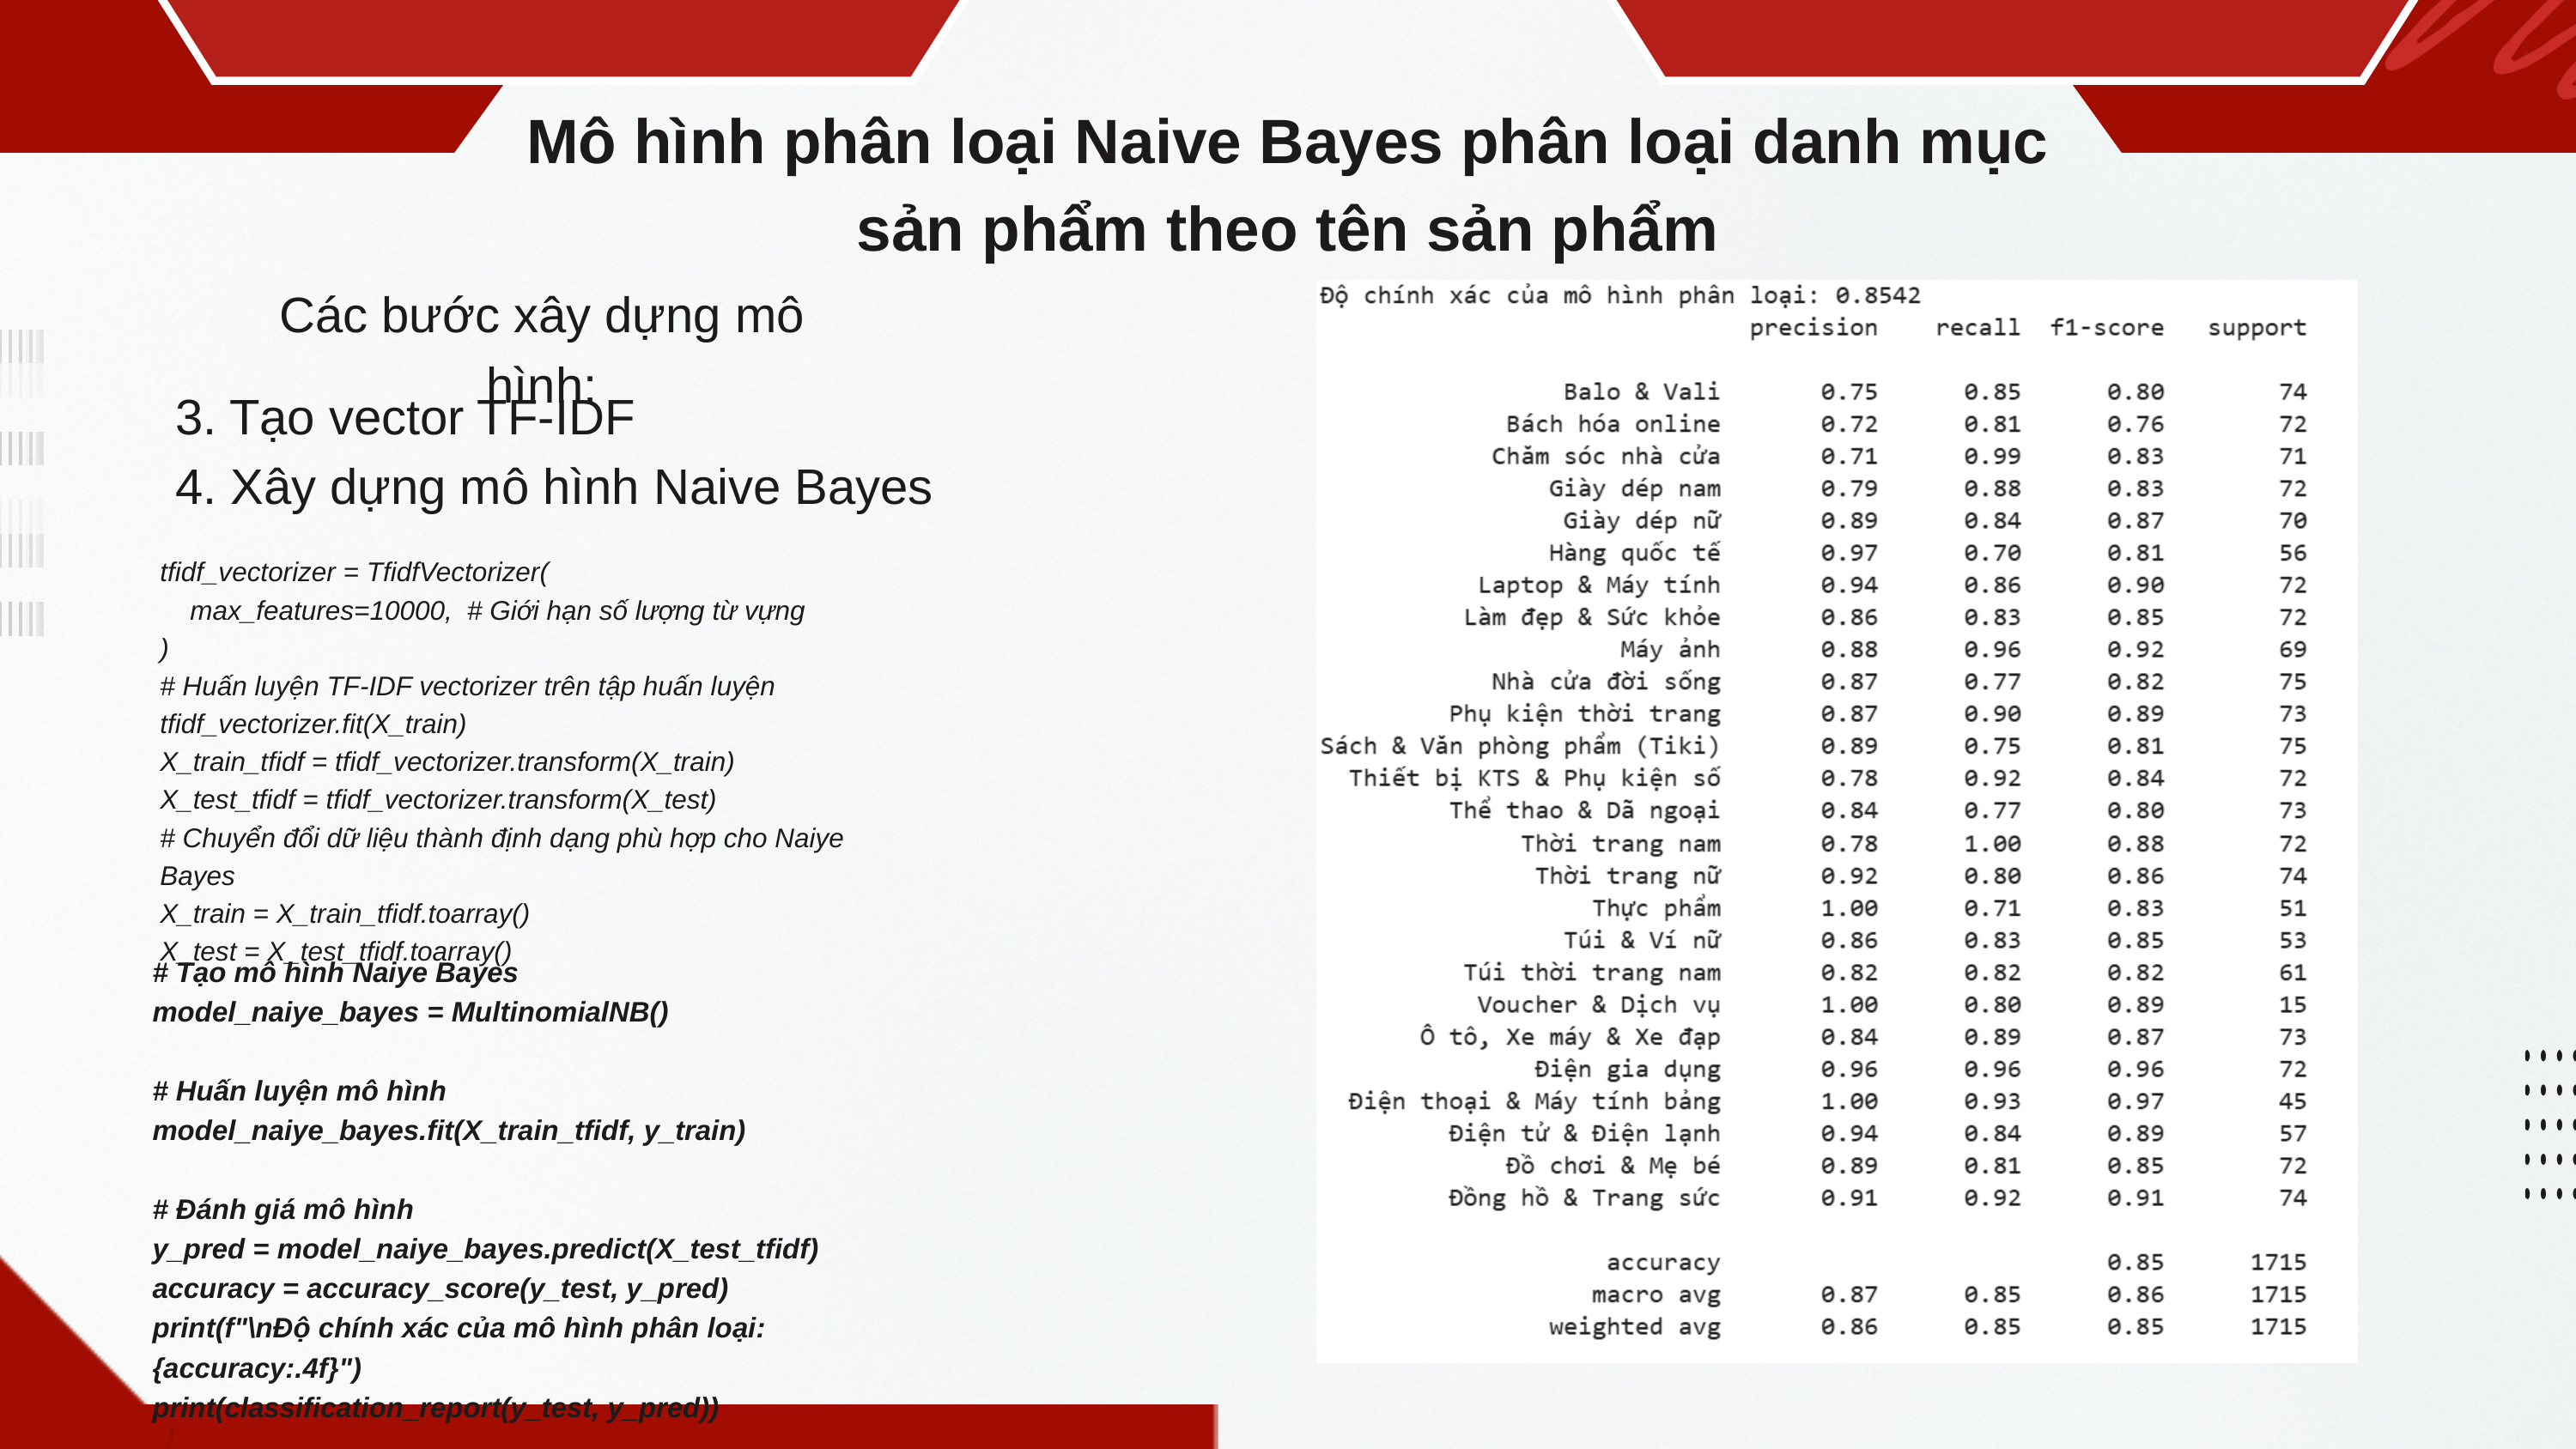

Mô hình phân loại Naive Bayes phân loại danh mục sản phẩm theo tên sản phẩm
Các bước xây dựng mô hình:

3. Tạo vector TF-IDF
4. Xây dựng mô hình Naive Bayes

tfidf_vectorizer = TfidfVectorizer(
    max_features=10000,  # Giới hạn số lượng từ vựng
)
# Huấn luyện TF-IDF vectorizer trên tập huấn luyện
tfidf_vectorizer.fit(X_train)
X_train_tfidf = tfidf_vectorizer.transform(X_train)
X_test_tfidf = tfidf_vectorizer.transform(X_test)
# Chuyển đổi dữ liệu thành định dạng phù hợp cho Naiye Bayes
X_train = X_train_tfidf.toarray()
X_test = X_test_tfidf.toarray()
# Tạo mô hình Naiye Bayes
model_naiye_bayes = MultinomialNB()

# Huấn luyện mô hình
model_naiye_bayes.fit(X_train_tfidf, y_train)

# Đánh giá mô hình
y_pred = model_naiye_bayes.predict(X_test_tfidf)
accuracy = accuracy_score(y_test, y_pred)
print(f"\nĐộ chính xác của mô hình phân loại: {accuracy:.4f}")
print(classification_report(y_test, y_pred))